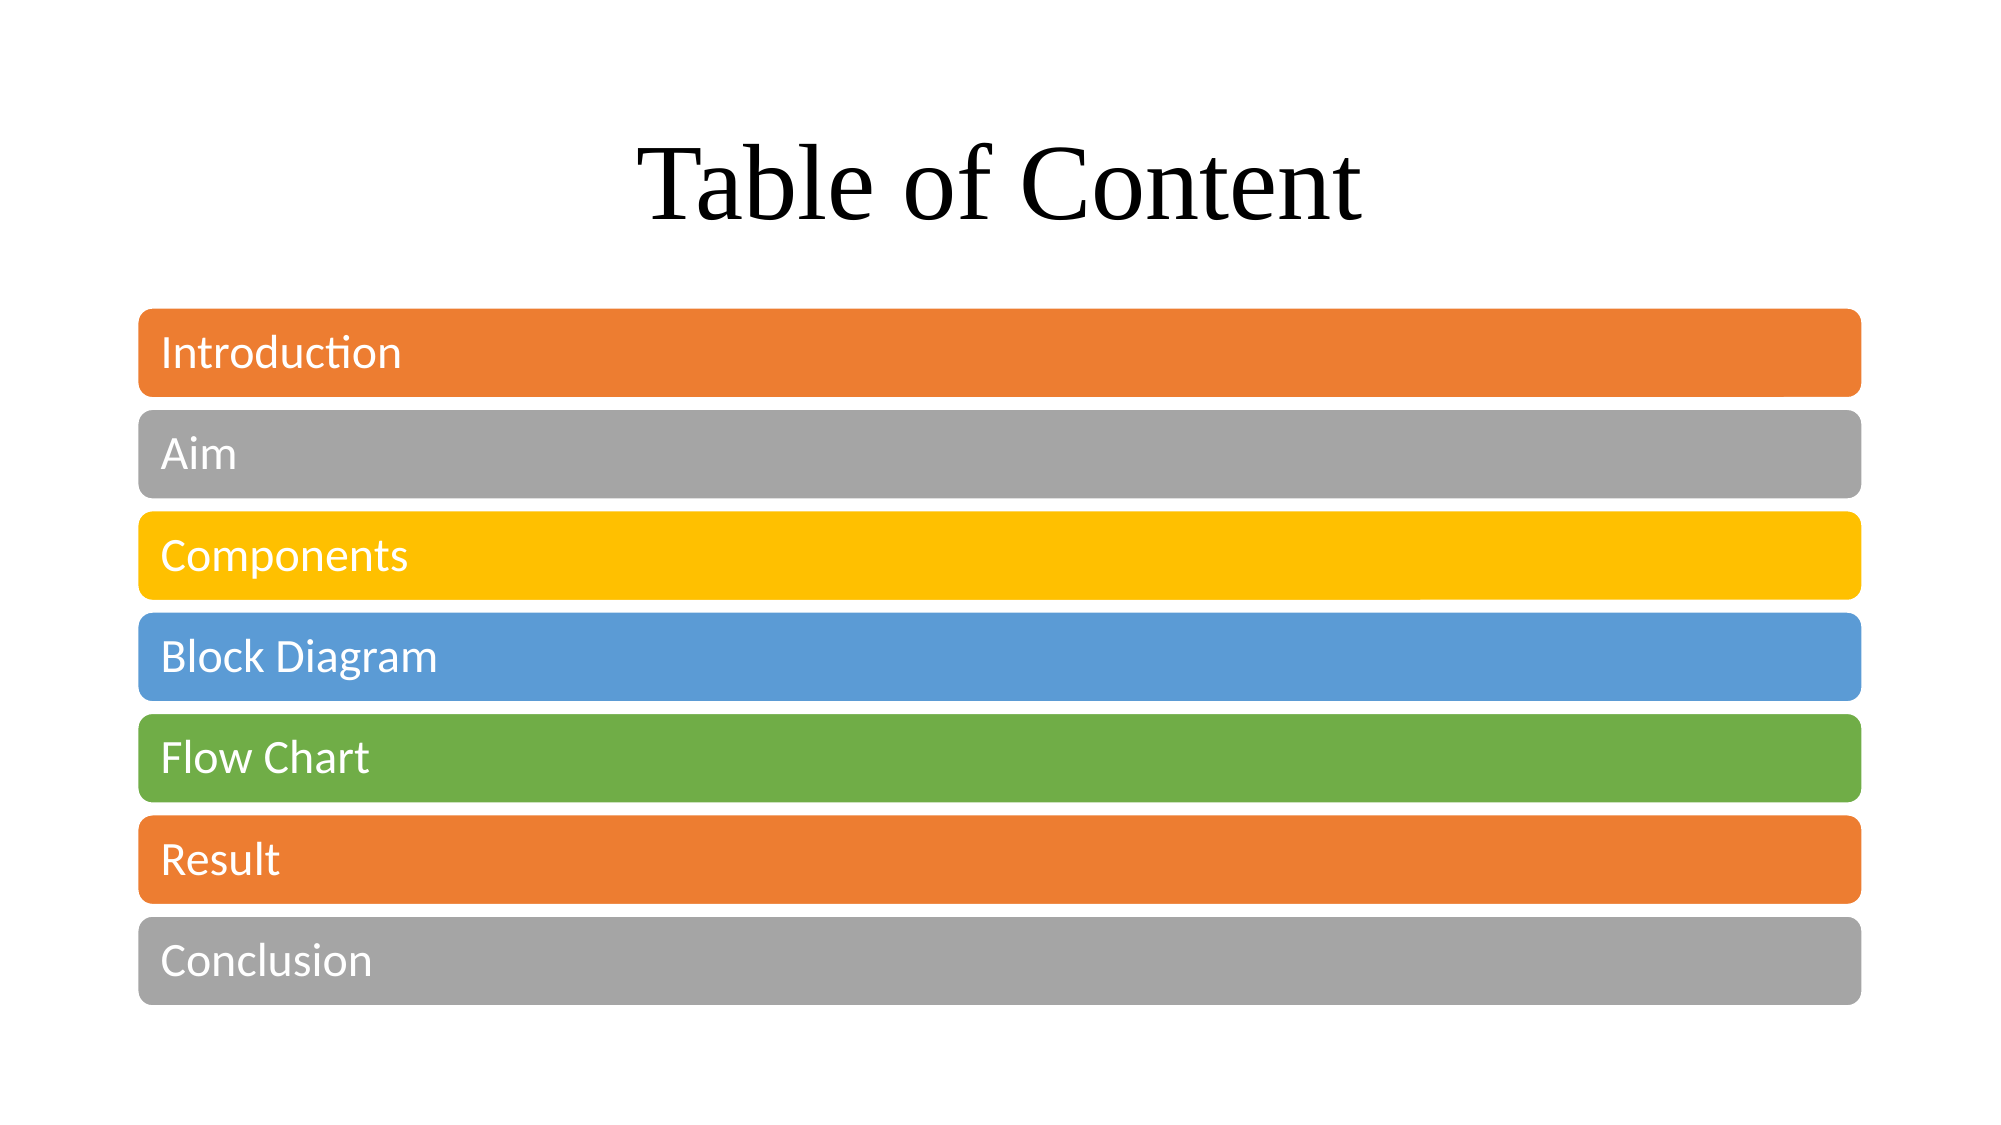

# Table of Content
Introduction
Aim
Components
Block Diagram
Flow Chart
Result
Conclusion